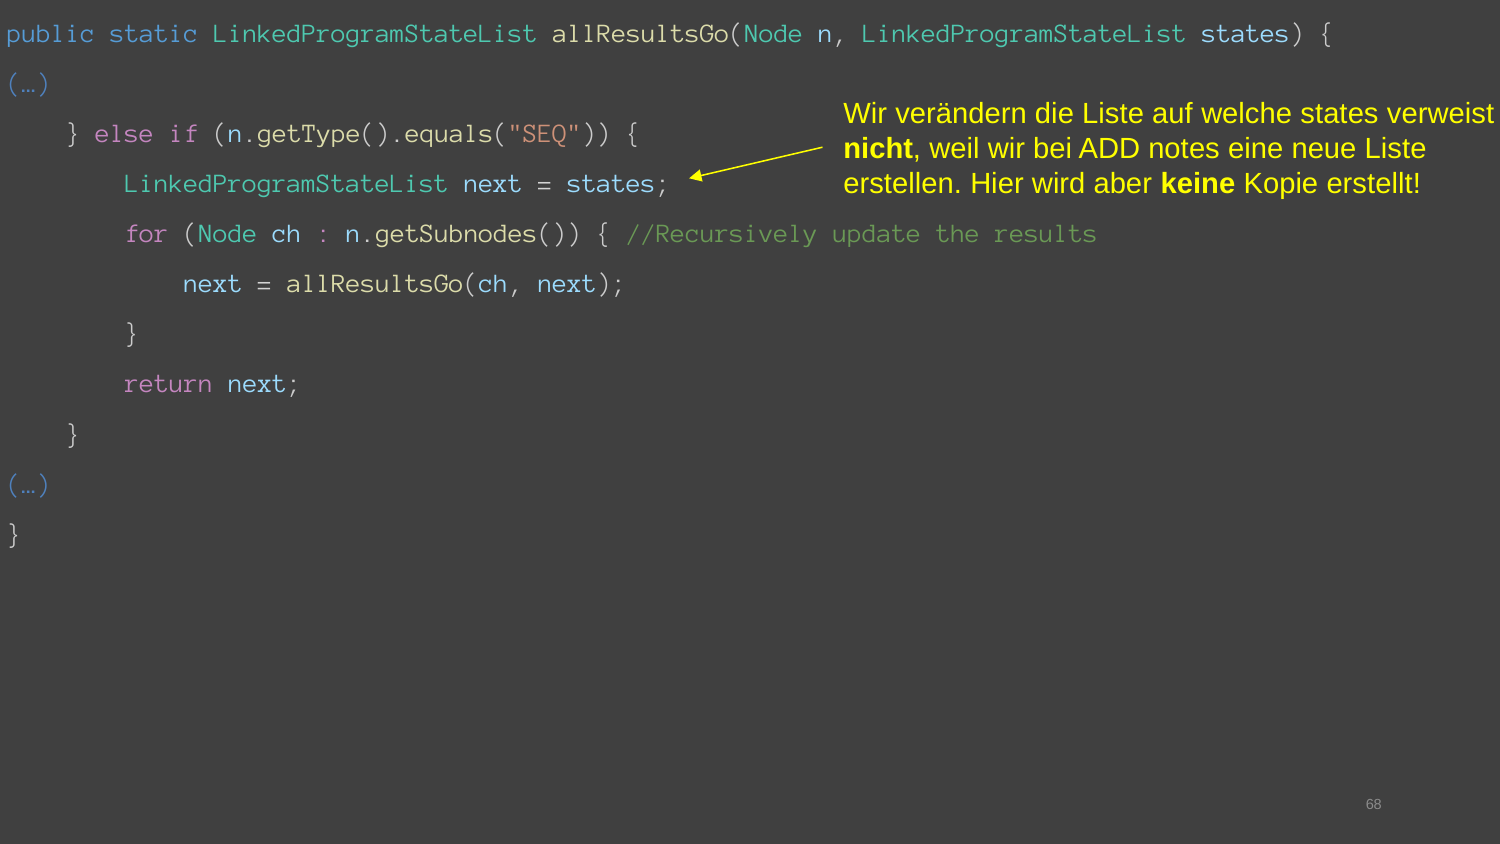

public static LinkedProgramStateList allResultsGo(Node n, LinkedProgramStateList states) {
(…)
    } else if (n.getType().equals("SEQ")) {
        LinkedProgramStateList next = states;
        for (Node ch : n.getSubnodes()) { //Recursively update the results
            next = allResultsGo(ch, next);
        }
        return next;
    }
(…)
}

Wir verändern die Liste auf welche states verweist nicht, weil wir bei ADD notes eine neue Liste erstellen. Hier wird aber keine Kopie erstellt!
68